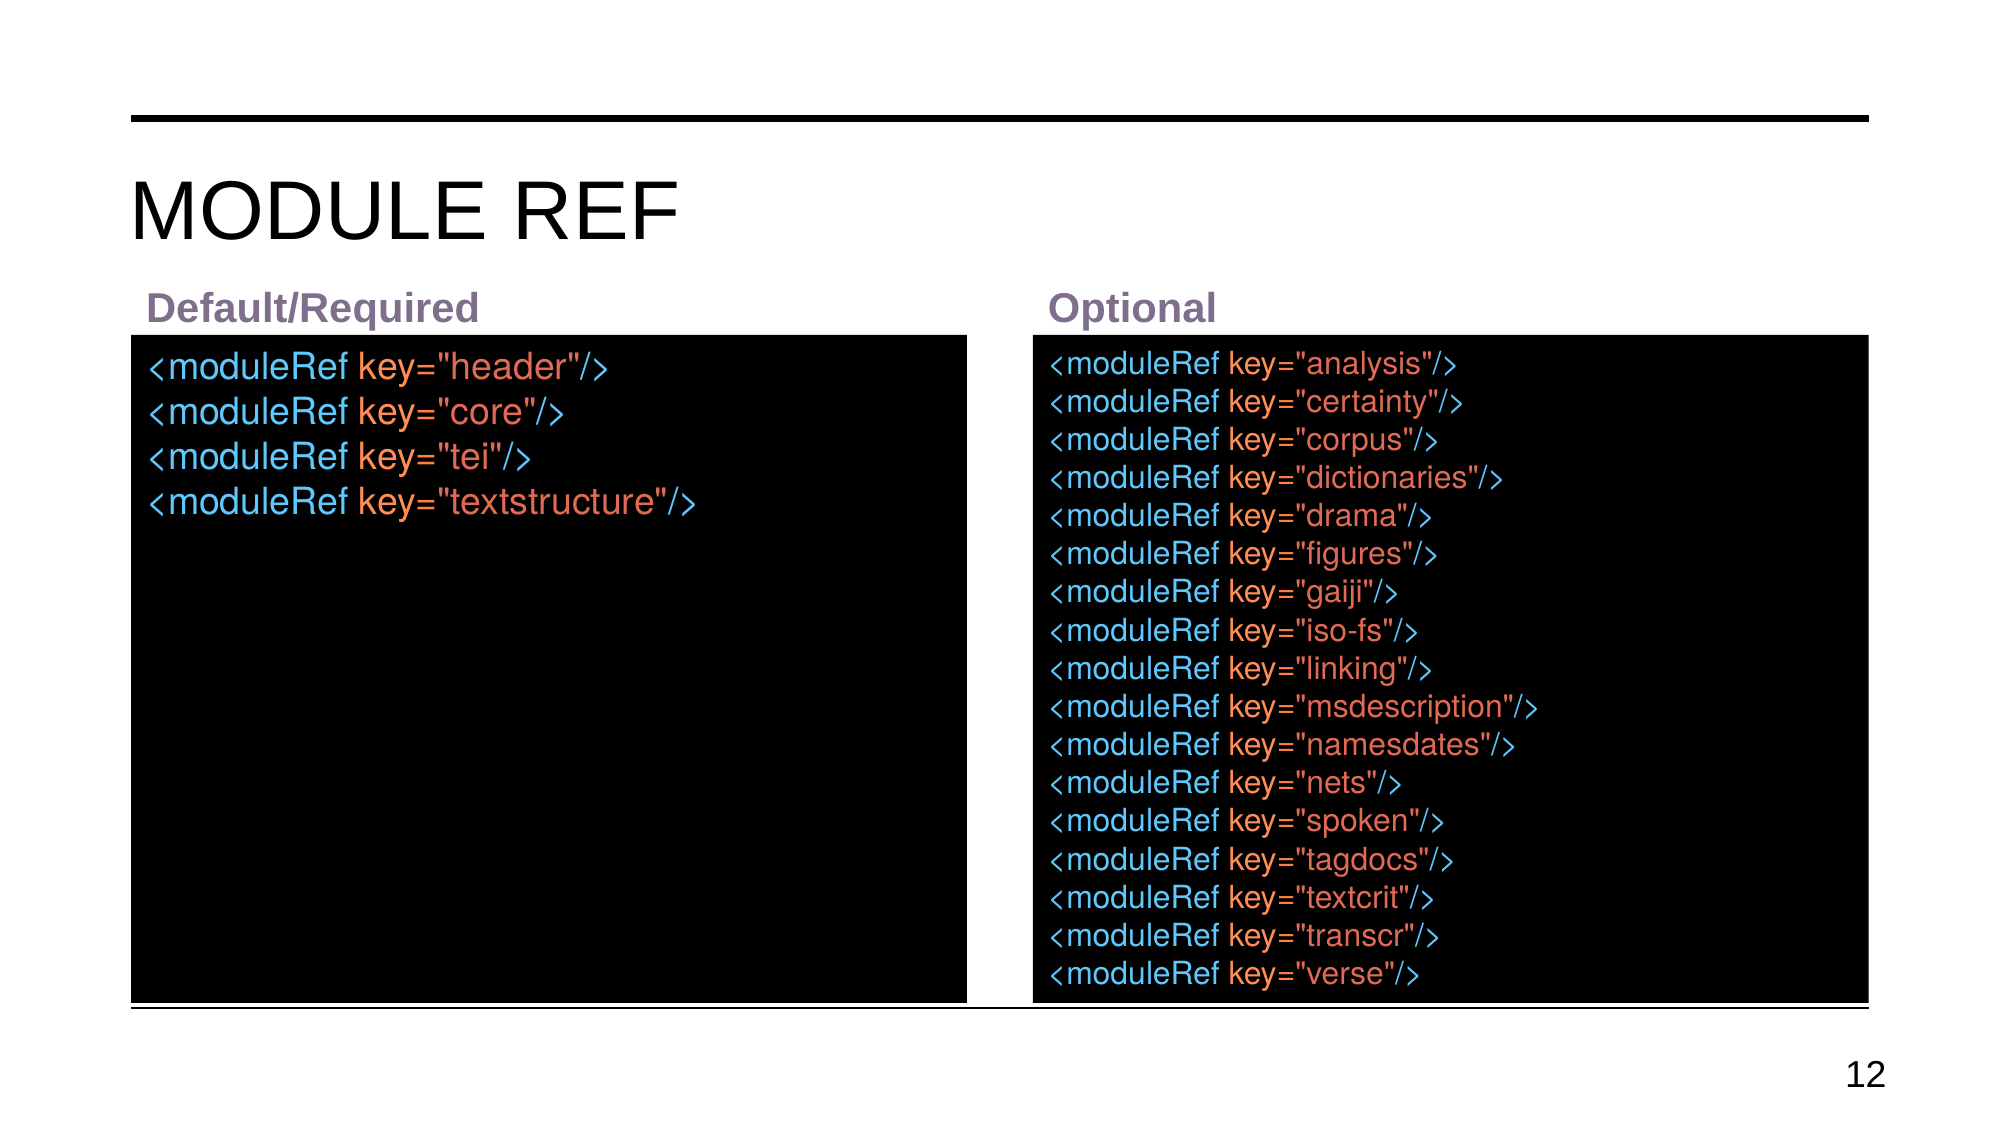

# Module Ref
Default/Required
Optional
<moduleRef key="header"/>
<moduleRef key="core"/>
<moduleRef key="tei"/>
<moduleRef key="textstructure"/>

<moduleRef key="analysis"/>
<moduleRef key="certainty"/>
<moduleRef key="corpus"/>
<moduleRef key="dictionaries"/>
<moduleRef key="drama"/>
<moduleRef key="figures"/>
<moduleRef key="gaiji"/>
<moduleRef key="iso-fs"/>
<moduleRef key="linking"/>
<moduleRef key="msdescription"/>
<moduleRef key="namesdates"/>
<moduleRef key="nets"/>
<moduleRef key="spoken"/>
<moduleRef key="tagdocs"/>
<moduleRef key="textcrit"/>
<moduleRef key="transcr"/>
<moduleRef key="verse"/>

12